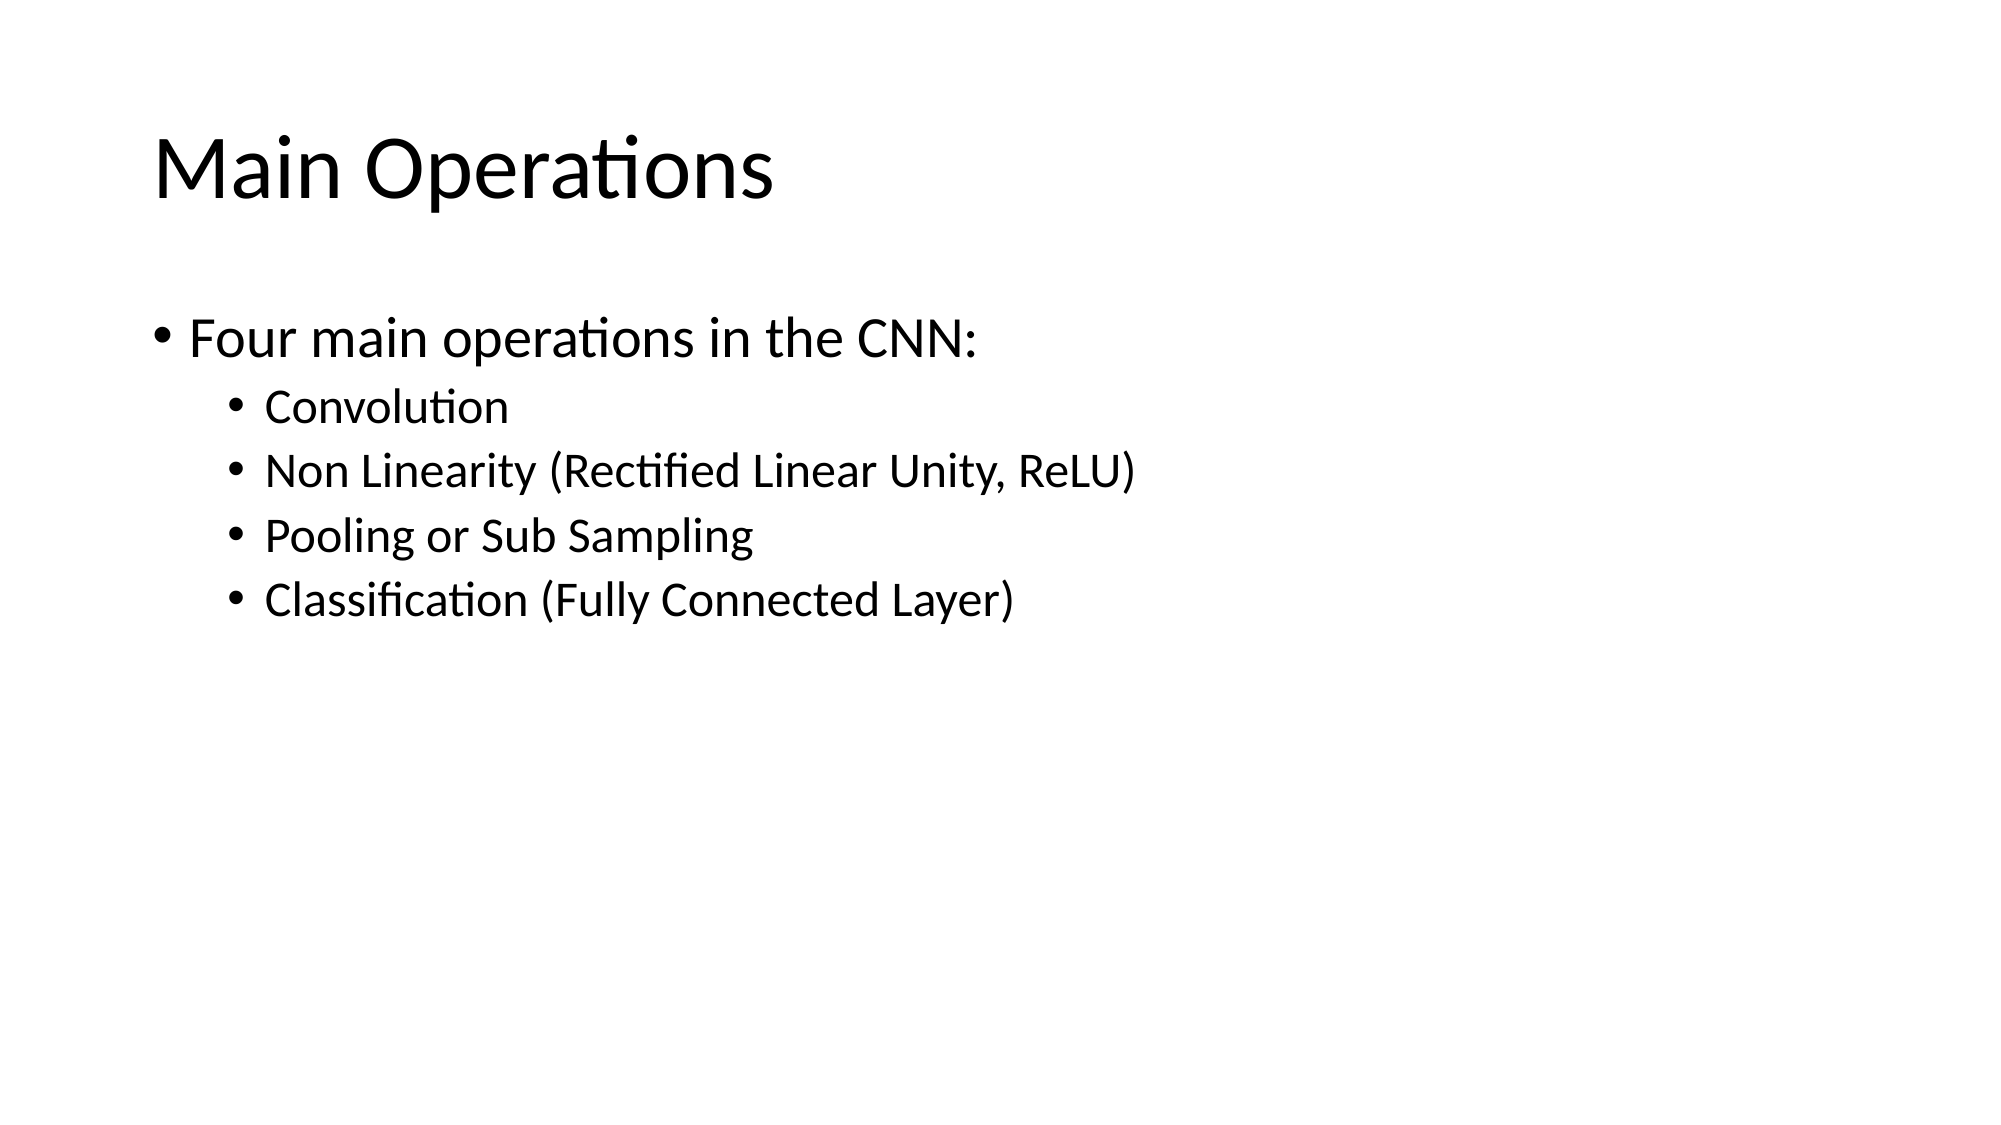

# Main Operations
Four main operations in the CNN:
Convolution
Non Linearity (Rectified Linear Unity, ReLU)
Pooling or Sub Sampling
Classification (Fully Connected Layer)